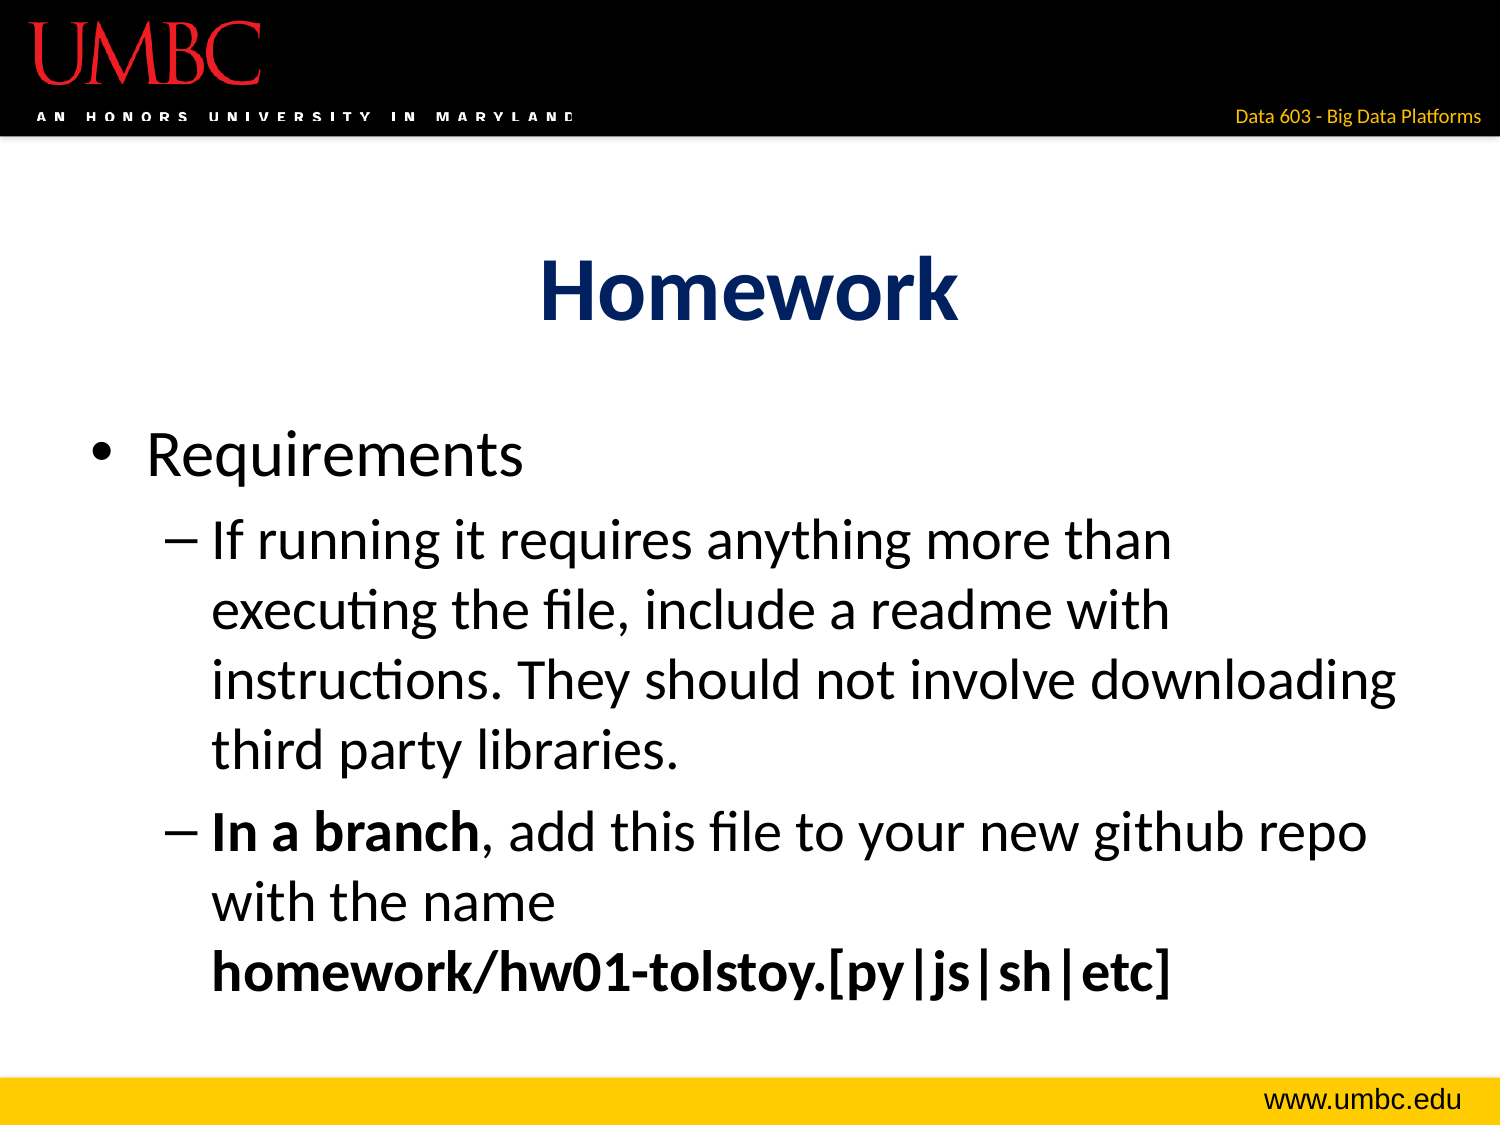

# Homework
Requirements
If running it requires anything more than executing the file, include a readme with instructions. They should not involve downloading third party libraries.
In a branch, add this file to your new github repo with the name
homework/hw01-tolstoy.[py|js|sh|etc]